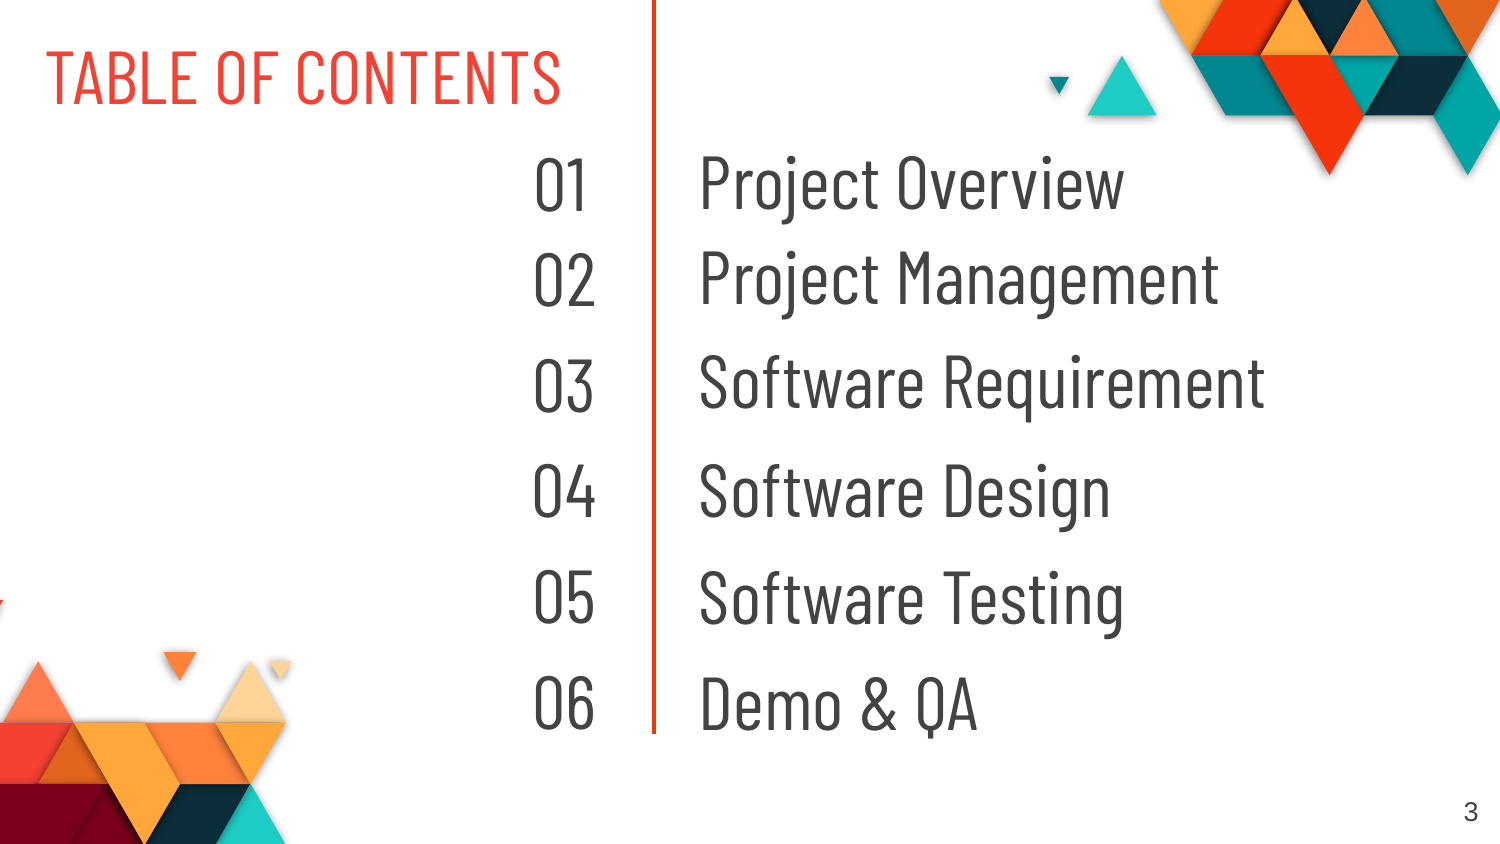

TABLE OF CONTENTS
01
Project Overview
02
Project Management
03
# Software Requirement
04
Software Design
05
Software Testing
06
Demo & QA
3